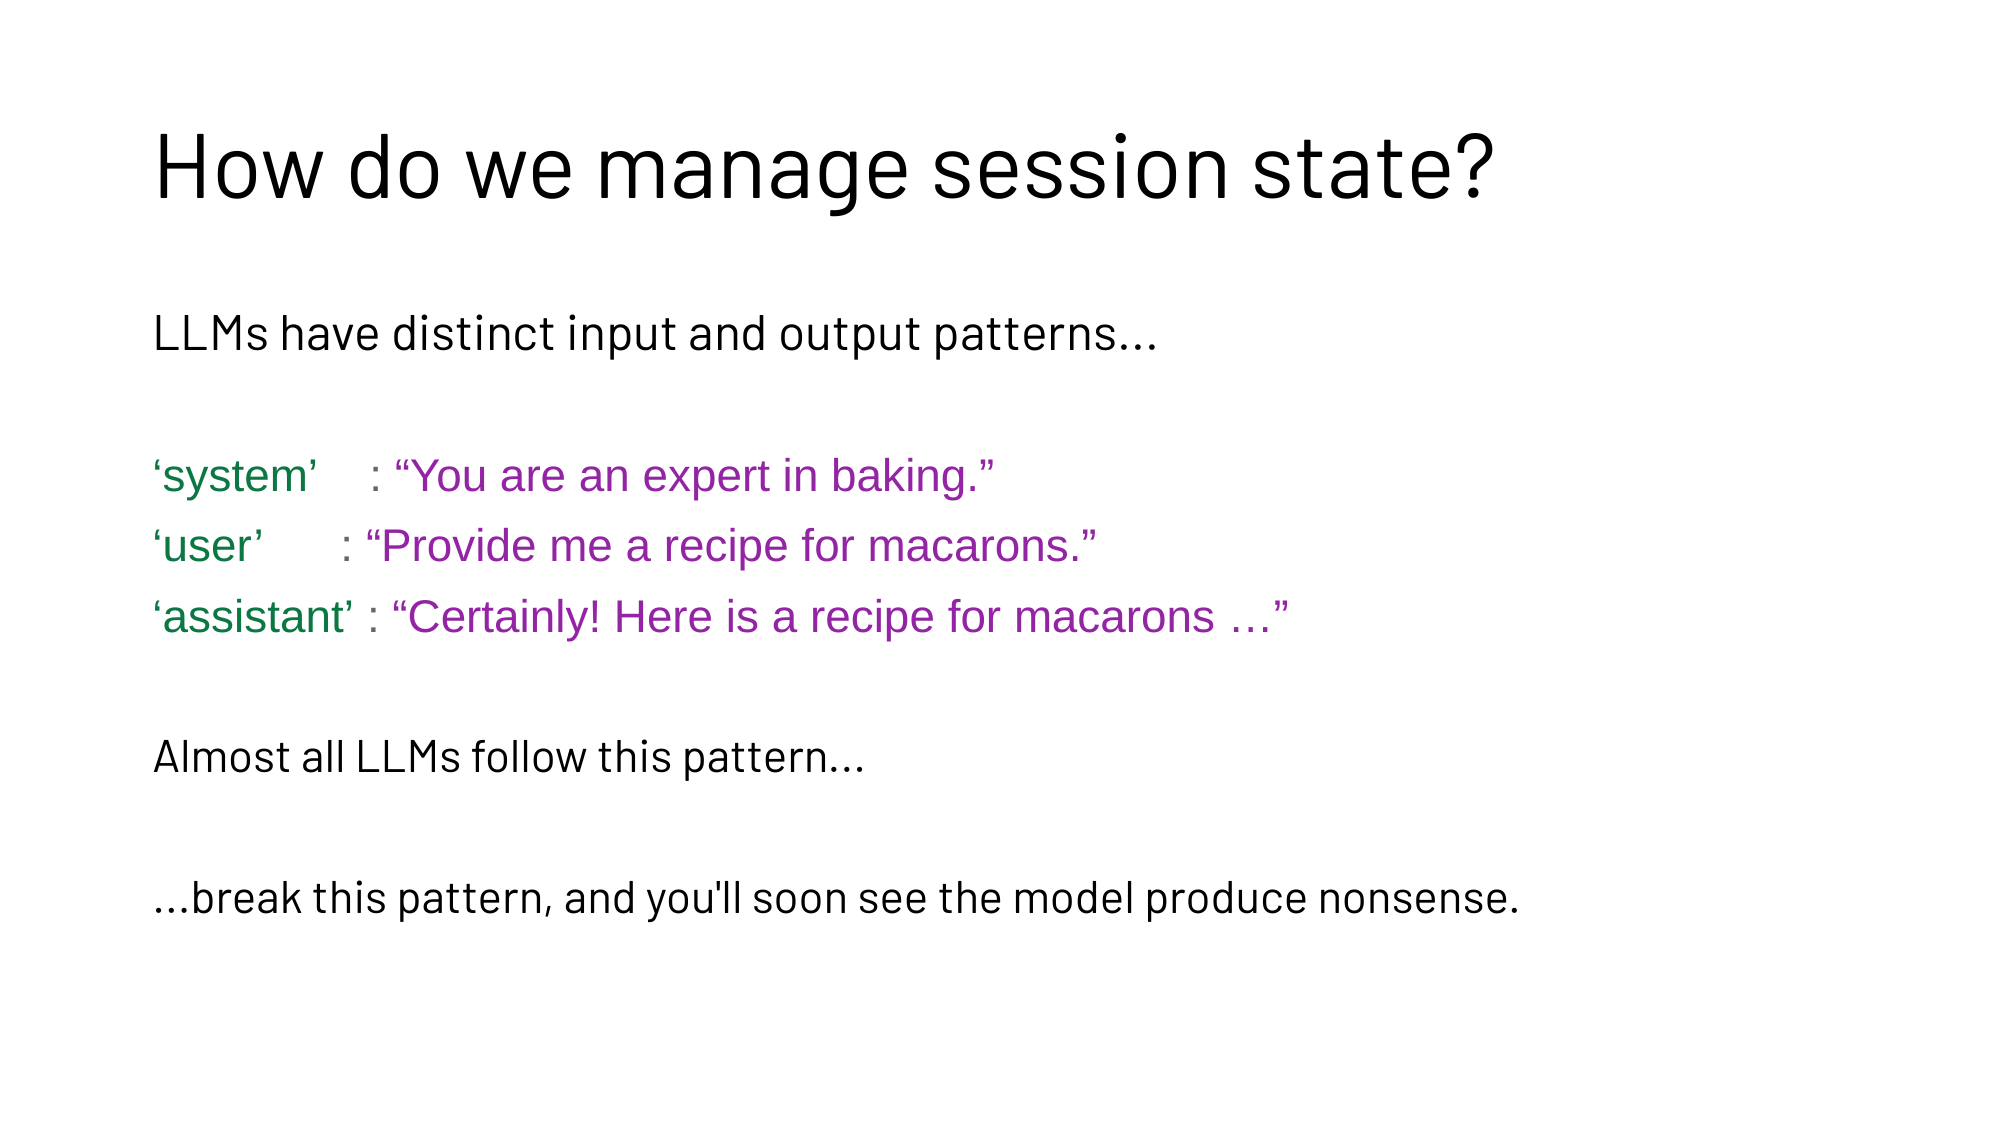

# How do we manage session state?
LLMs have distinct input and output patterns...

‘system’    : “You are an expert in baking.”
‘user’      : “Provide me a recipe for macarons.”
‘assistant’ : “Certainly! Here is a recipe for macarons …”

Almost all LLMs follow this pattern...

...break this pattern, and you'll soon see the model produce nonsense.